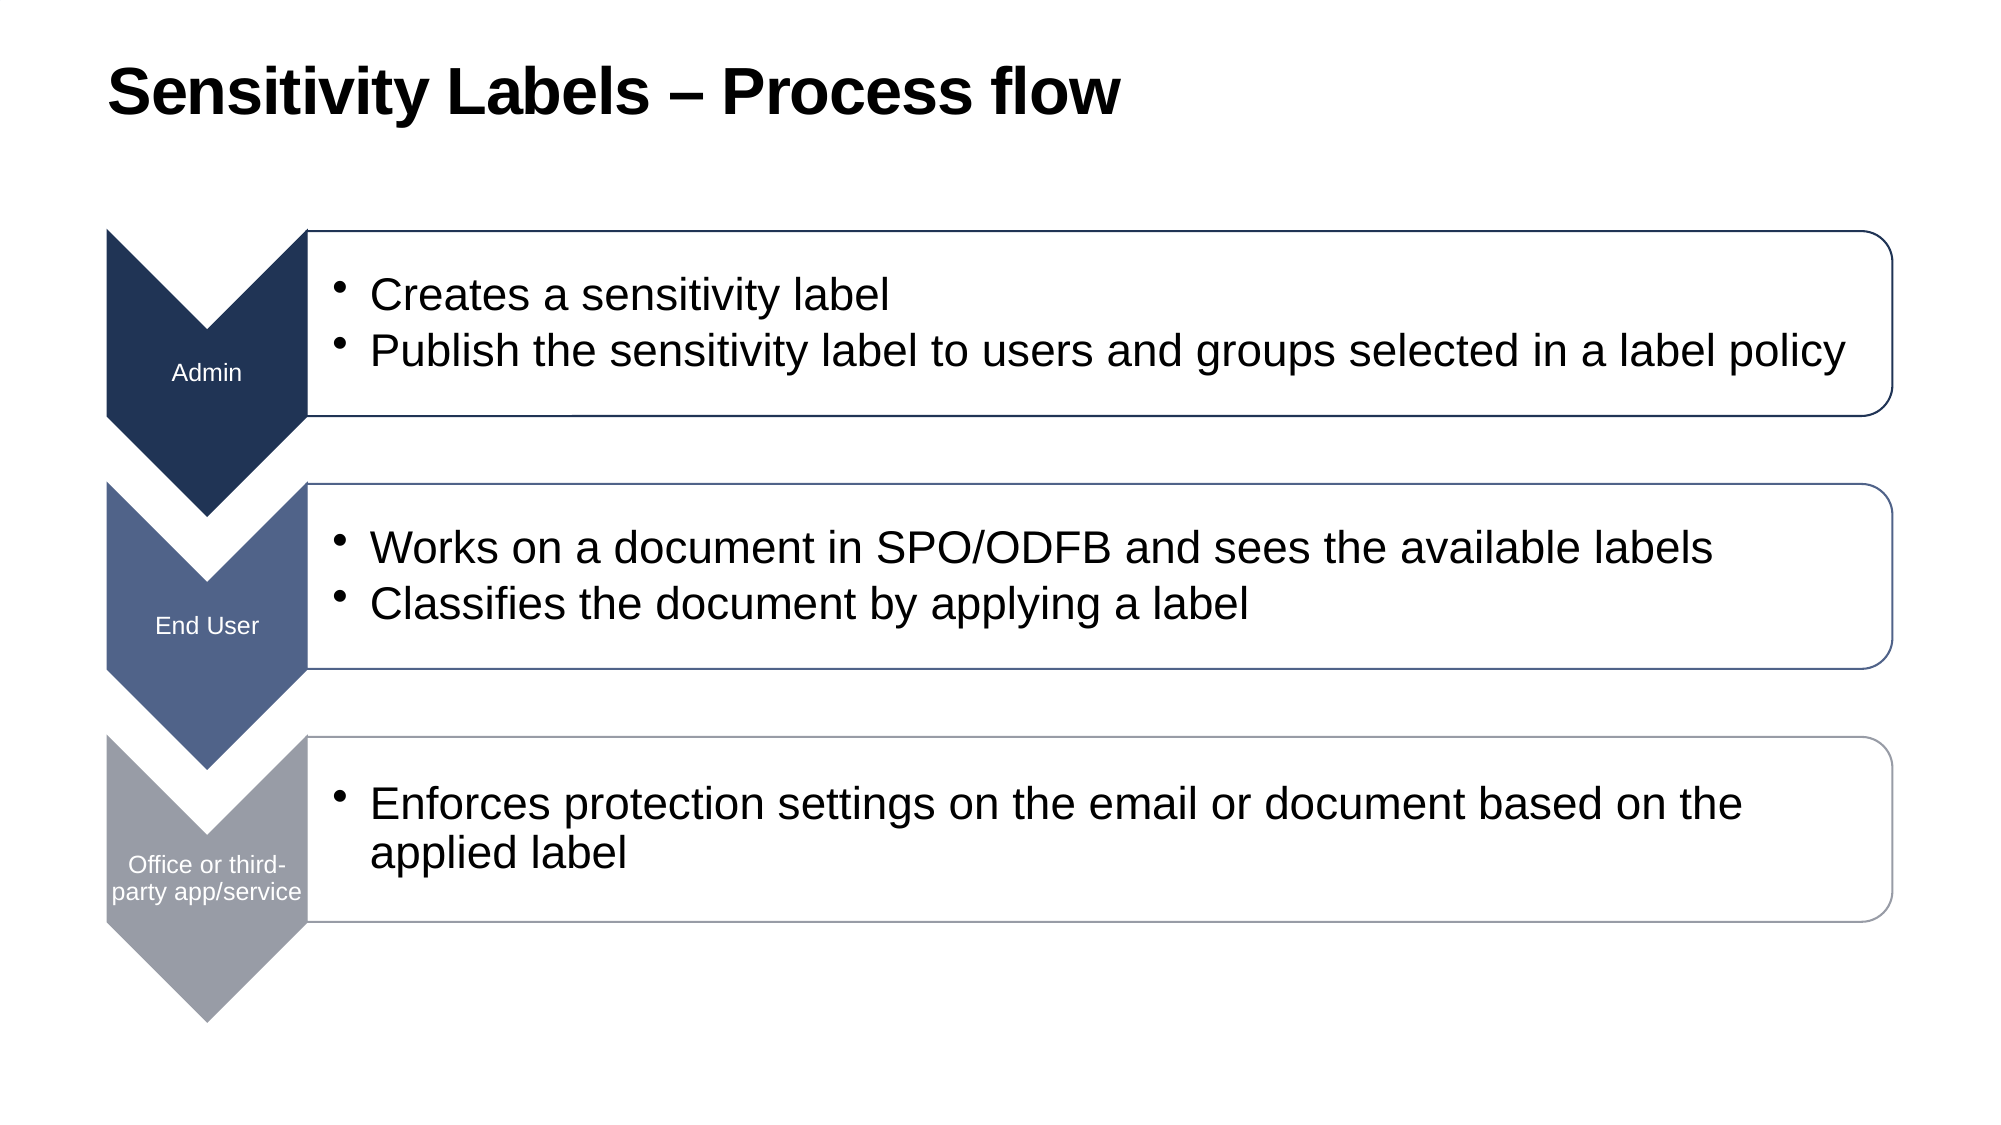

# Sensitivity Labels – Process flow
Admin
Creates a sensitivity label
Publish the sensitivity label to users and groups selected in a label policy
End User
Works on a document in SPO/ODFB and sees the available labels
Classifies the document by applying a label
Office or third-party app/service
Enforces protection settings on the email or document based on the applied label